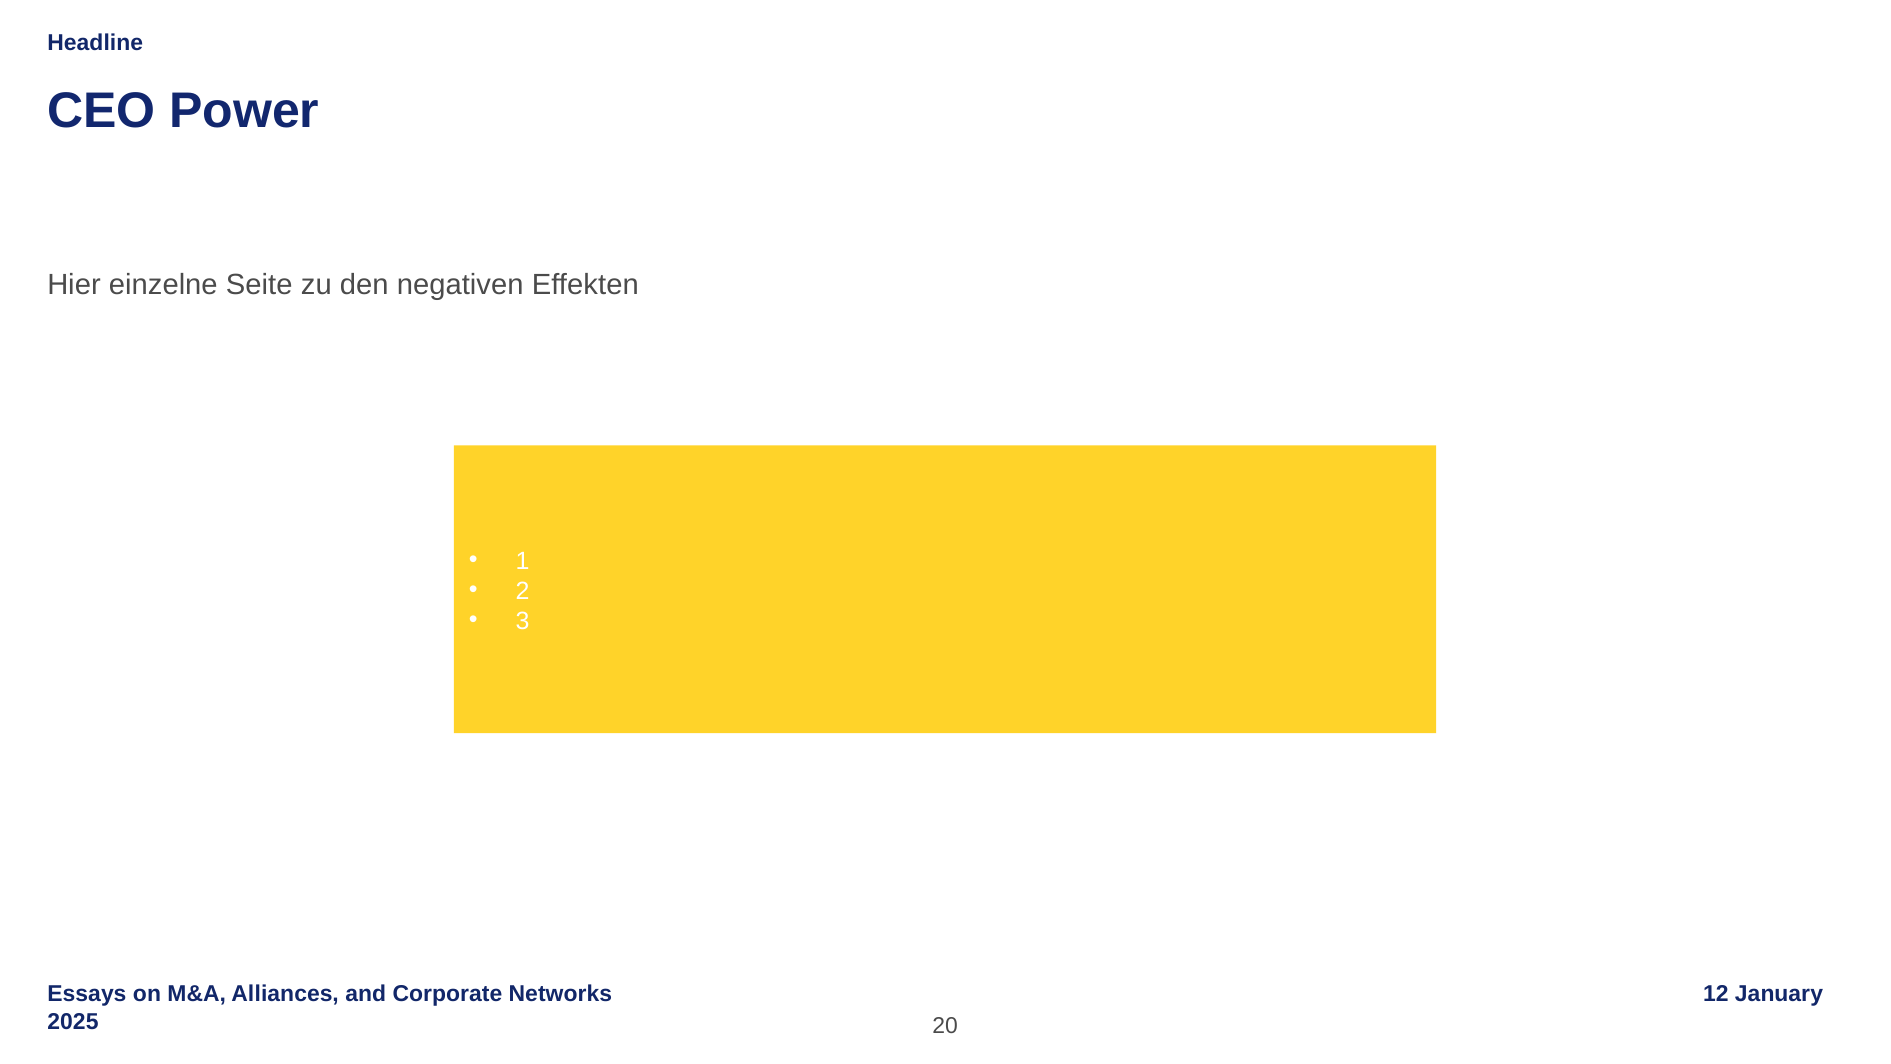

Headline
CEO Power
Hier einzelne Seite zu den negativen Effekten
1
2
3